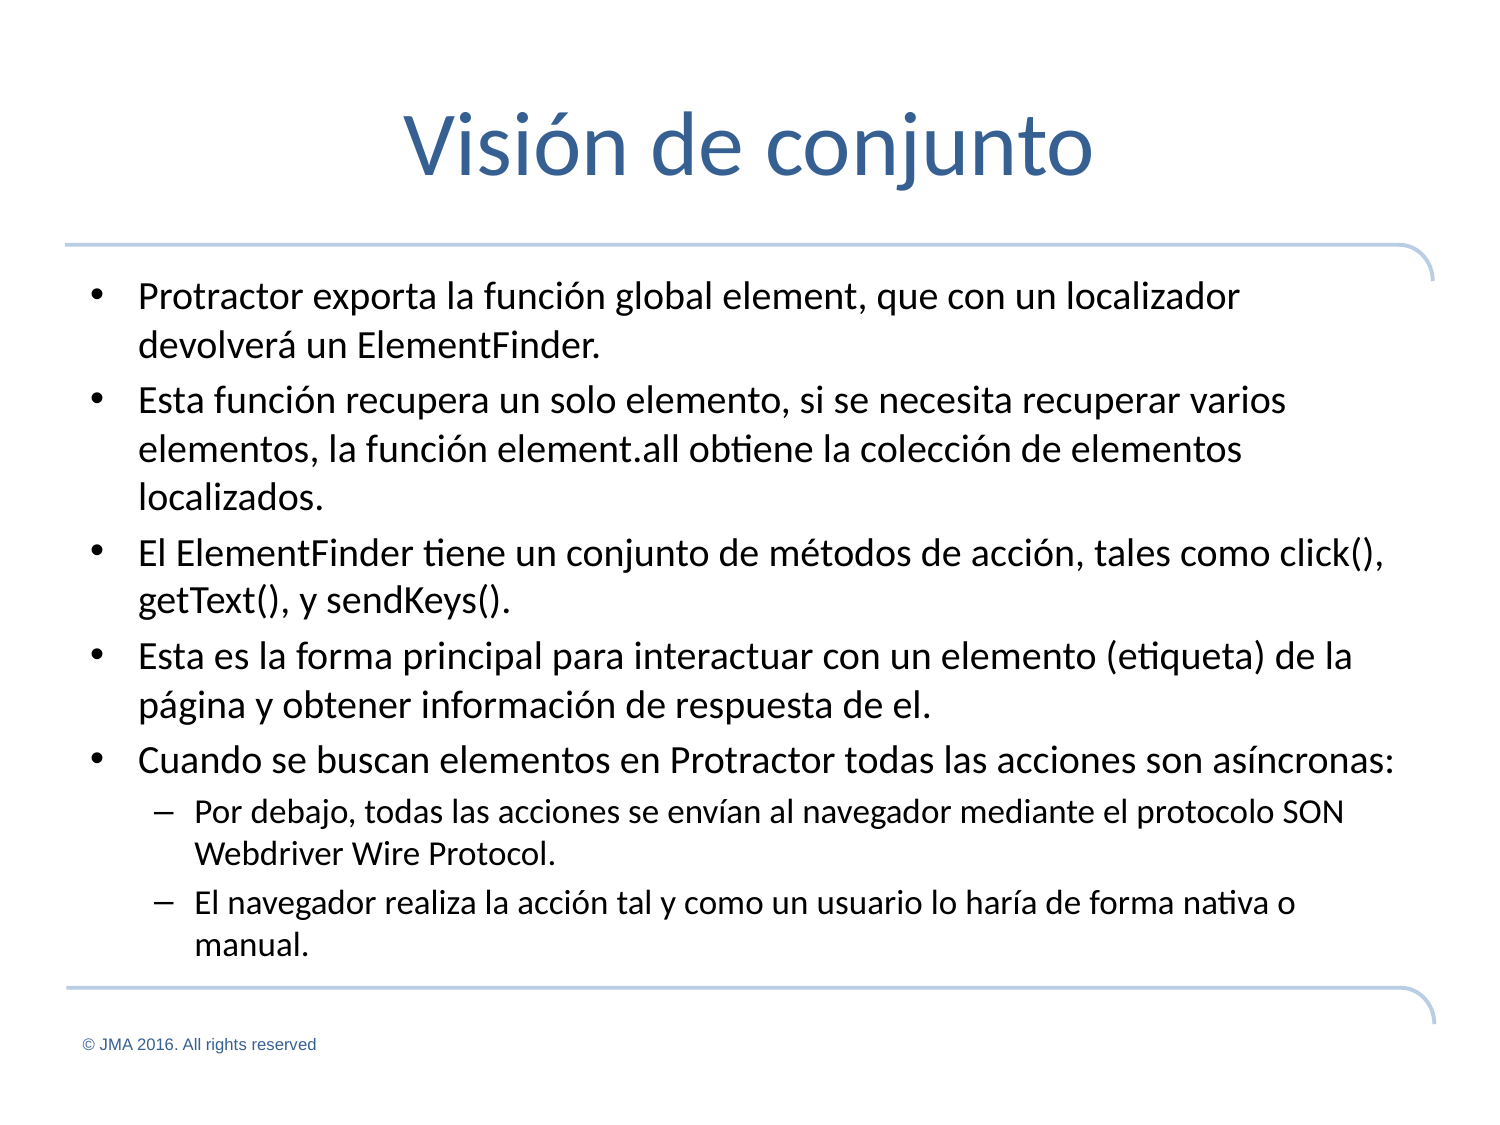

# Visión de conjunto
Protractor exporta la función global element, que con un localizador devolverá un ElementFinder.
Esta función recupera un solo elemento, si se necesita recuperar varios elementos, la función element.all obtiene la colección de elementos localizados.
El ElementFinder tiene un conjunto de métodos de acción, tales como click(), getText(), y sendKeys().
Esta es la forma principal para interactuar con un elemento (etiqueta) de la página y obtener información de respuesta de el.
Cuando se buscan elementos en Protractor todas las acciones son asíncronas:
Por debajo, todas las acciones se envían al navegador mediante el protocolo SON Webdriver Wire Protocol.
El navegador realiza la acción tal y como un usuario lo haría de forma nativa o manual.